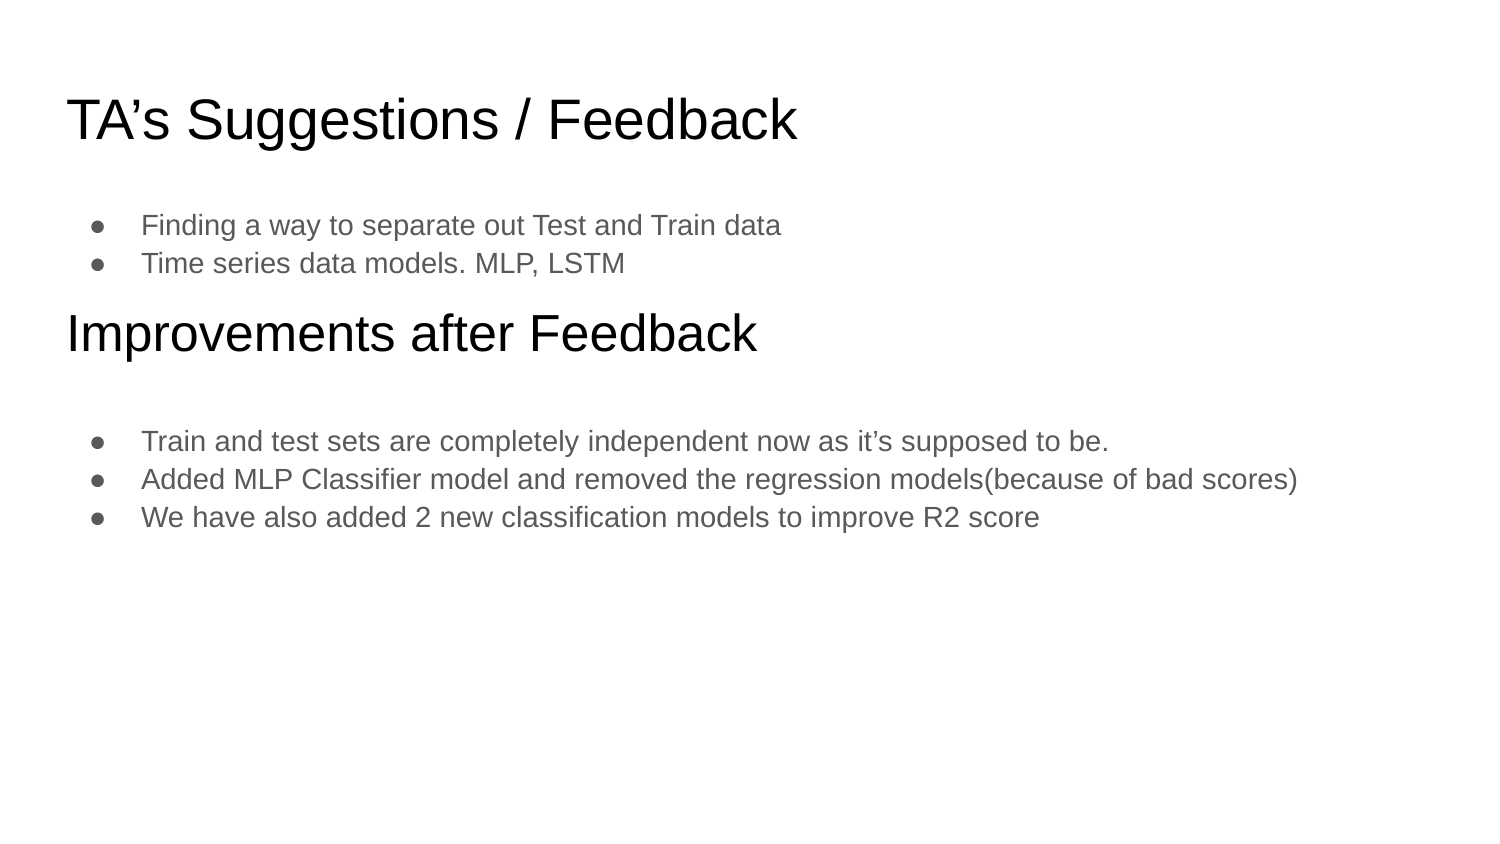

# TA’s Suggestions / Feedback

Finding a way to separate out Test and Train data
Time series data models. MLP, LSTM
Improvements after Feedback

Train and test sets are completely independent now as it’s supposed to be.
Added MLP Classifier model and removed the regression models(because of bad scores)
We have also added 2 new classification models to improve R2 score